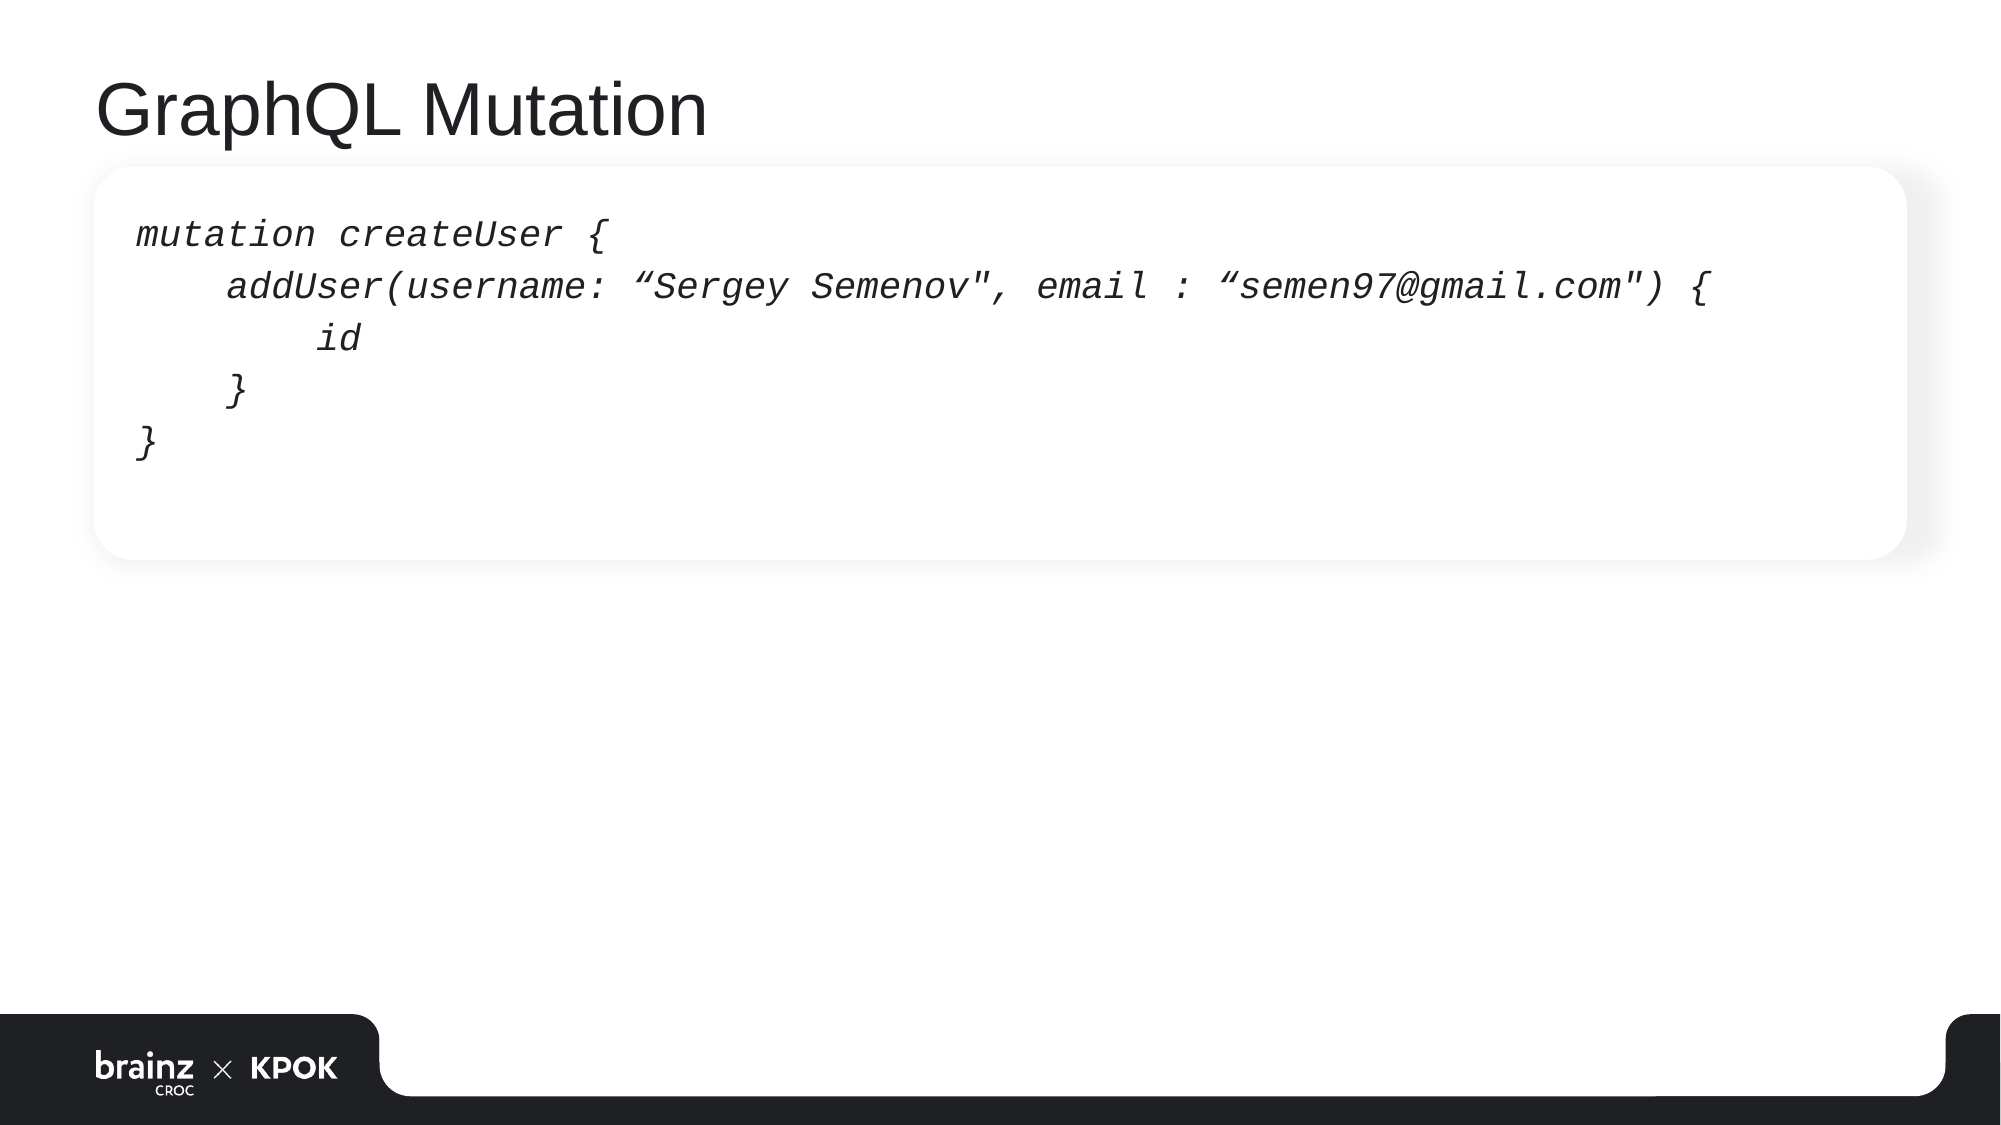

# GraphQL Mutation

mutation createUser {
    addUser(username: “Sergey Semenov", email : “semen97@gmail.com") {
        id
    }
}